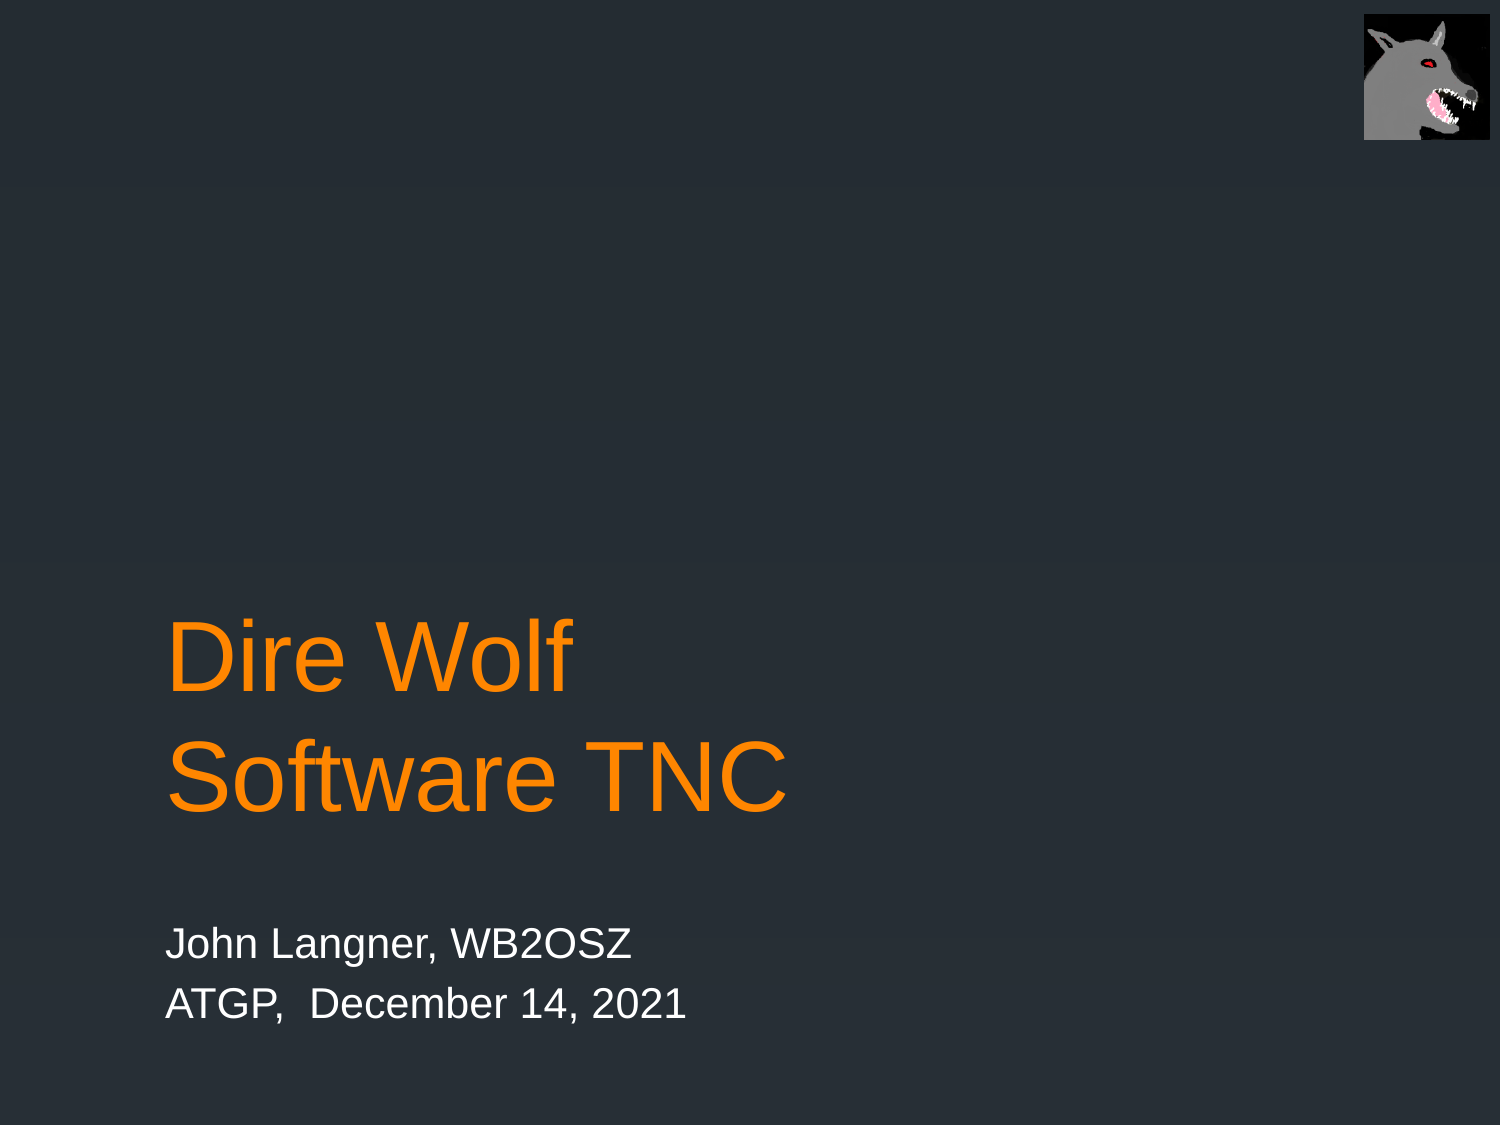

# Dire Wolf Software TNC

John Langner, WB2OSZ
ATGP,  December 14, 2021